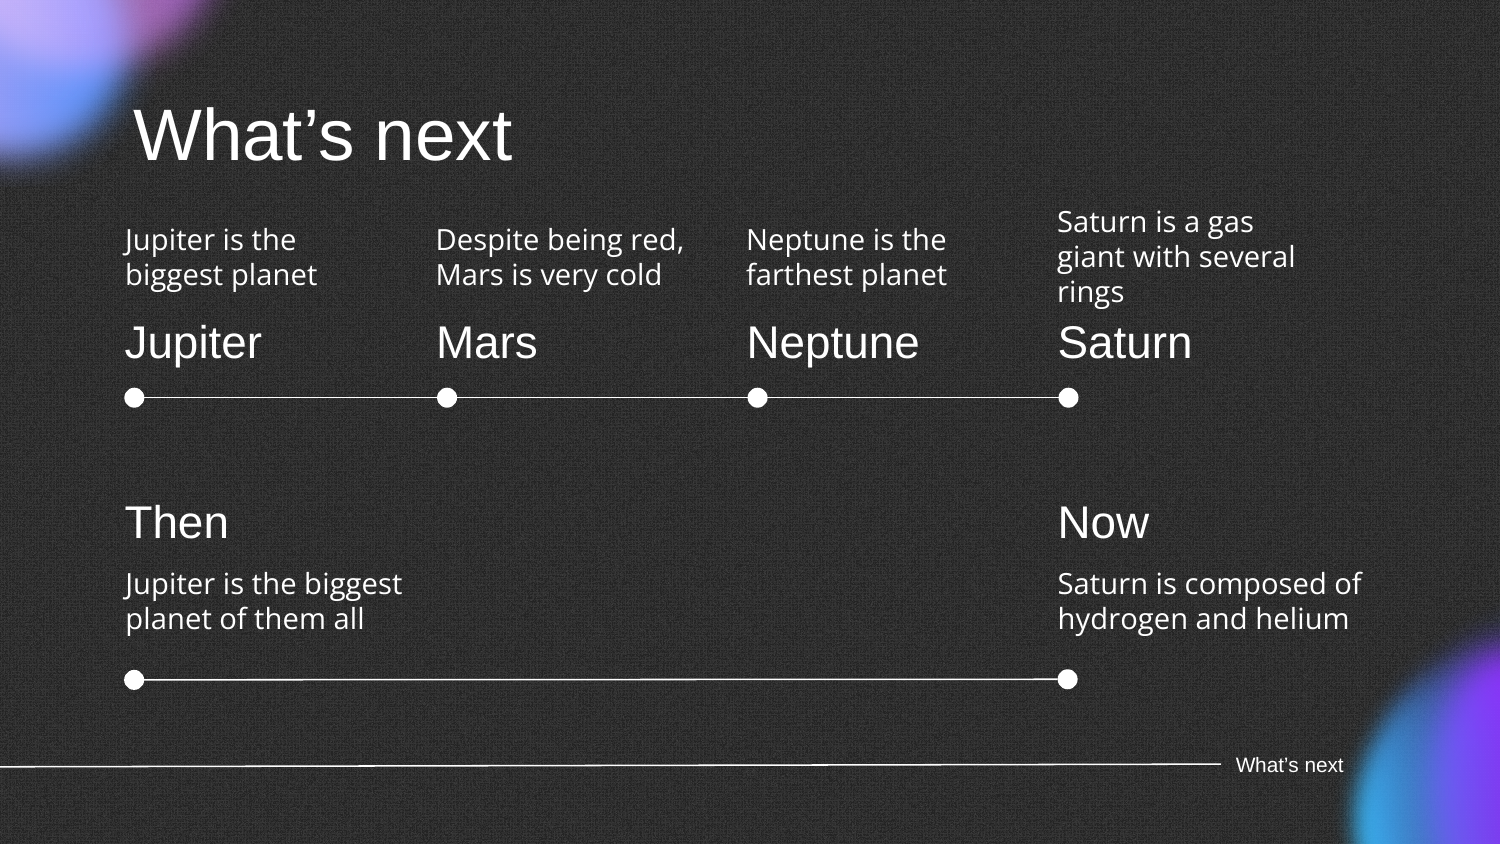

# What’s next
Jupiter is the biggest planet
Despite being red, Mars is very cold
Neptune is the farthest planet
Saturn is a gas giant with several rings
Jupiter
Mars
Neptune
Saturn

Then
Now
Jupiter is the biggest planet of them all
Saturn is composed of hydrogen and helium

What’s next